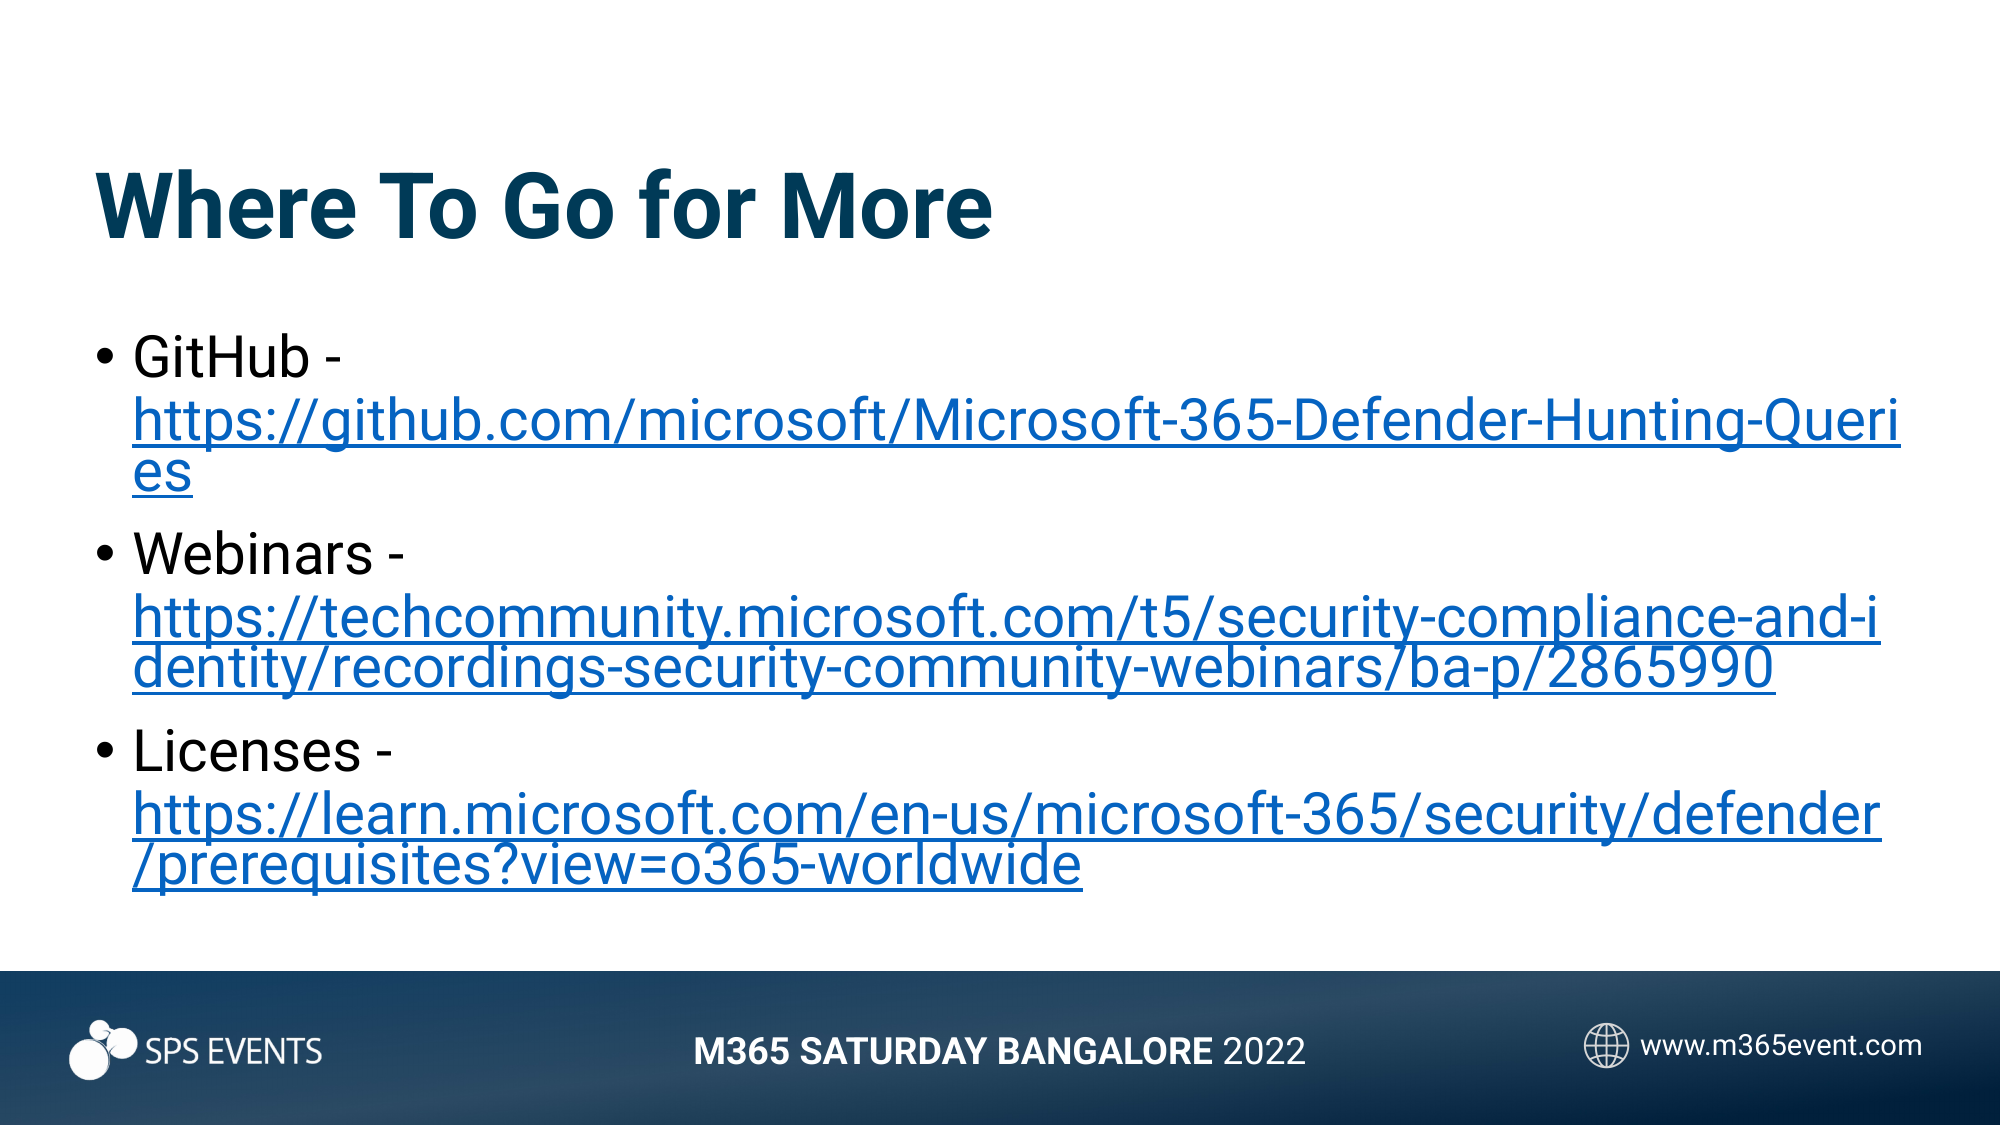

# Where To Go for More
GitHub - https://github.com/microsoft/Microsoft-365-Defender-Hunting-Queries
Webinars - https://techcommunity.microsoft.com/t5/security-compliance-and-identity/recordings-security-community-webinars/ba-p/2865990
Licenses - https://learn.microsoft.com/en-us/microsoft-365/security/defender/prerequisites?view=o365-worldwide